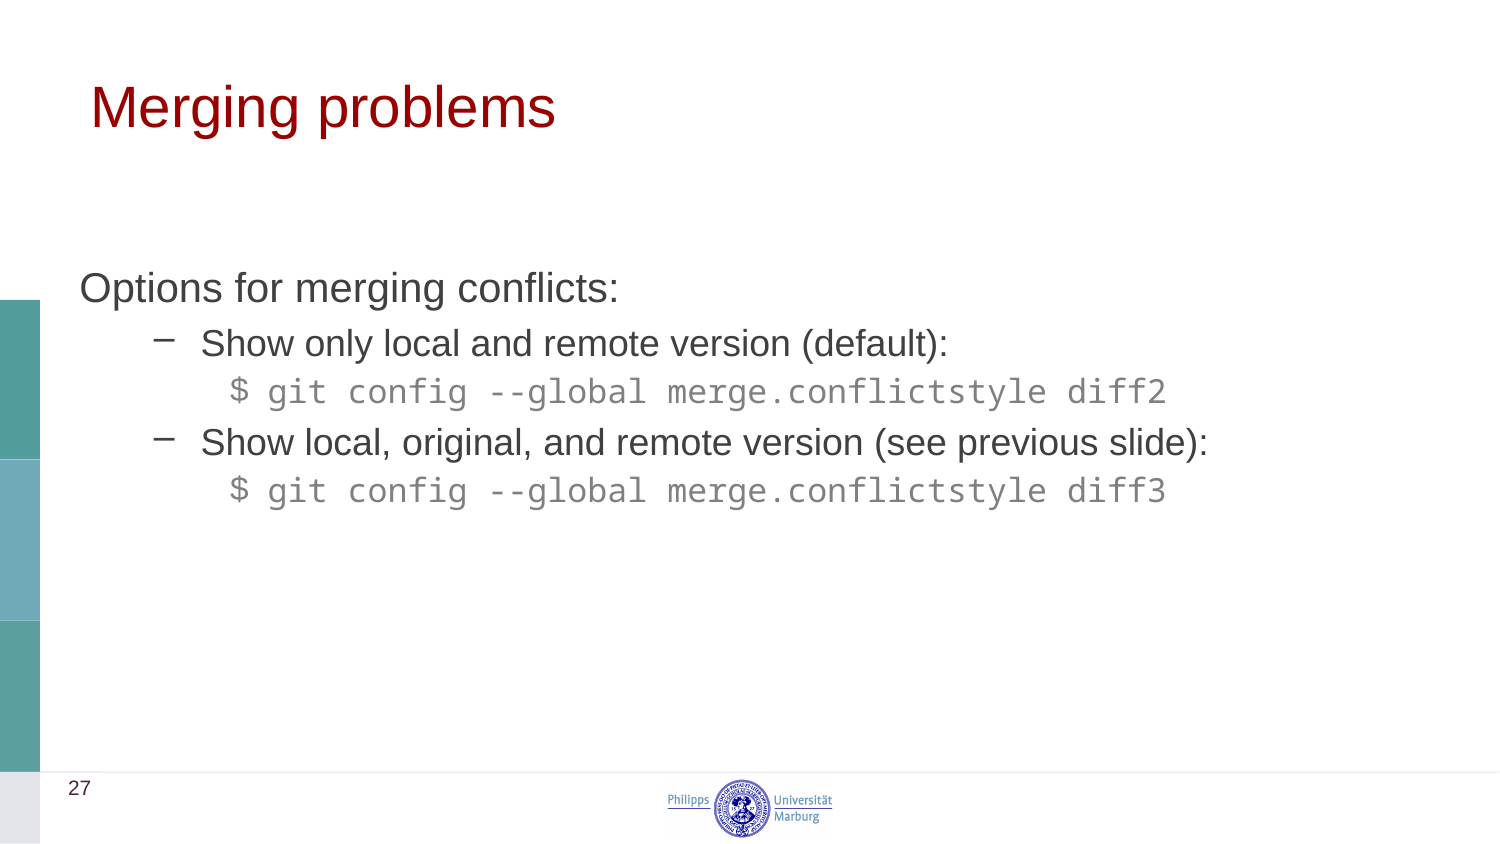

# Merging problems
Options for merging conflicts:
Show only local and remote version (default):
git config --global merge.conflictstyle diff2
Show local, original, and remote version (see previous slide):
git config --global merge.conflictstyle diff3

27